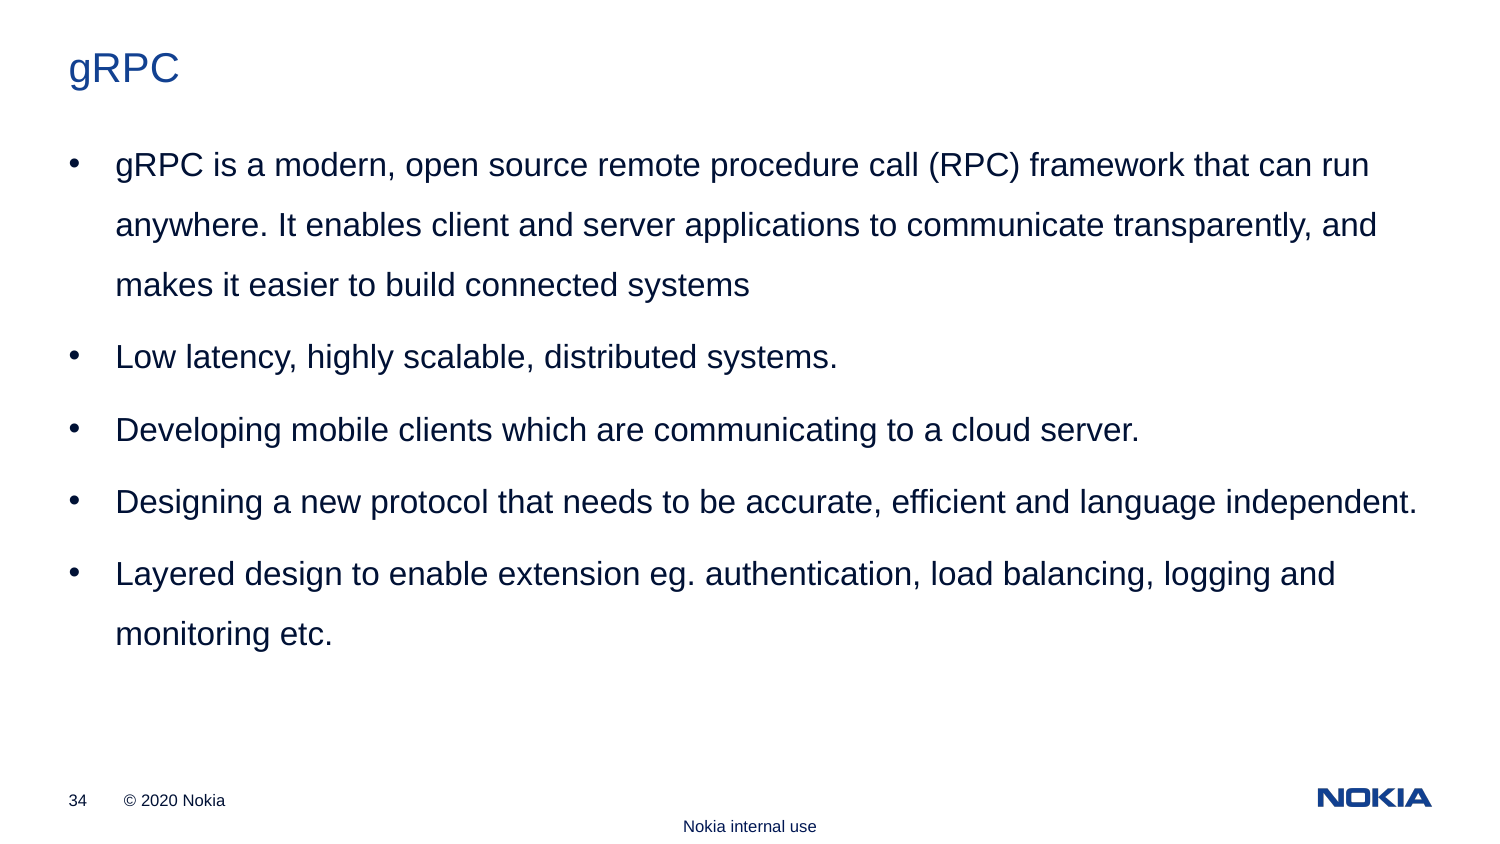

gRPC
gRPC is a modern, open source remote procedure call (RPC) framework that can run anywhere. It enables client and server applications to communicate transparently, and makes it easier to build connected systems
Low latency, highly scalable, distributed systems.
Developing mobile clients which are communicating to a cloud server.
Designing a new protocol that needs to be accurate, efficient and language independent.
Layered design to enable extension eg. authentication, load balancing, logging and monitoring etc.